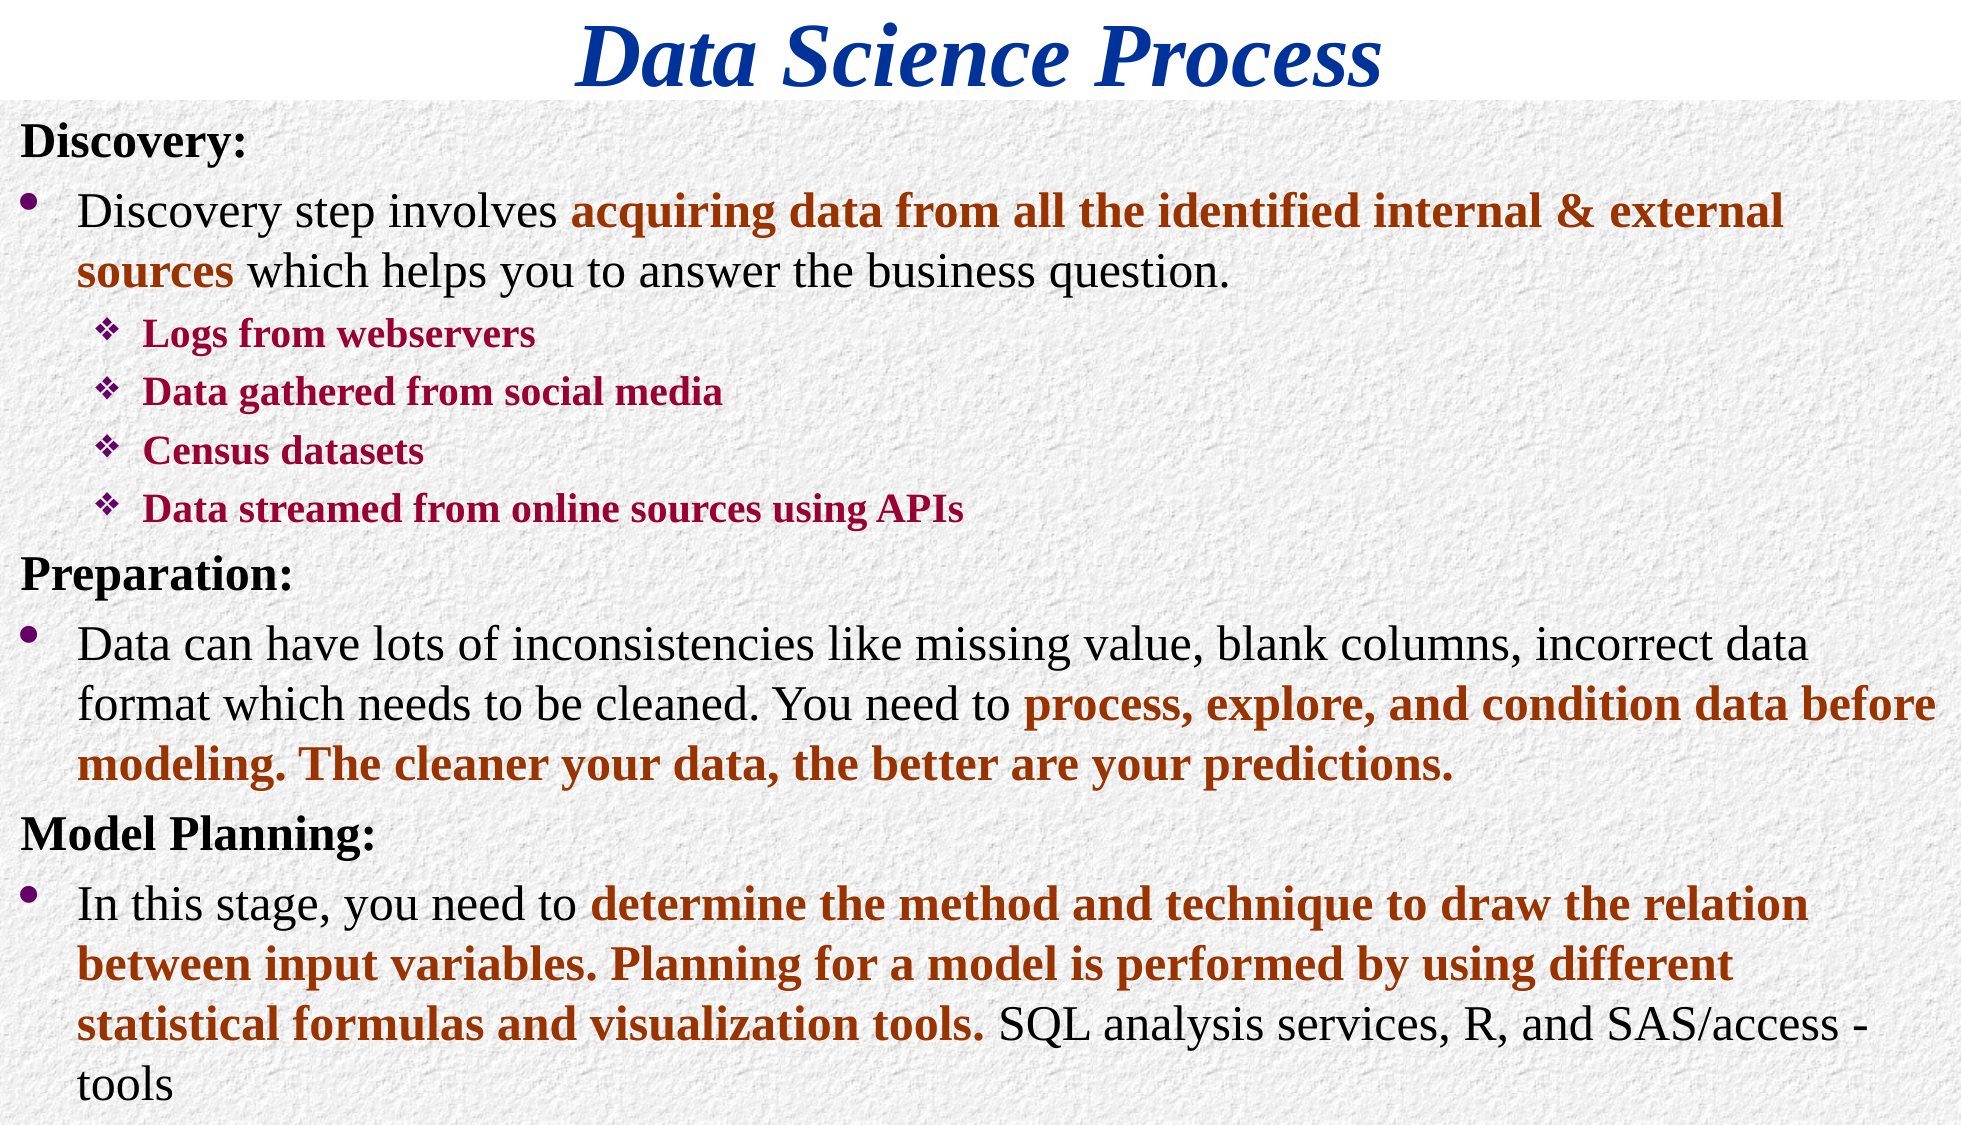

# Data Science Process
Discovery:
Discovery step involves acquiring data from all the identified internal & external sources which helps you to answer the business question.
Logs from webservers
Data gathered from social media
Census datasets
Data streamed from online sources using APIs
Preparation:
Data can have lots of inconsistencies like missing value, blank columns, incorrect data format which needs to be cleaned. You need to process, explore, and condition data before modeling. The cleaner your data, the better are your predictions.
Model Planning:
In this stage, you need to determine the method and technique to draw the relation between input variables. Planning for a model is performed by using different statistical formulas and visualization tools. SQL analysis services, R, and SAS/access -tools